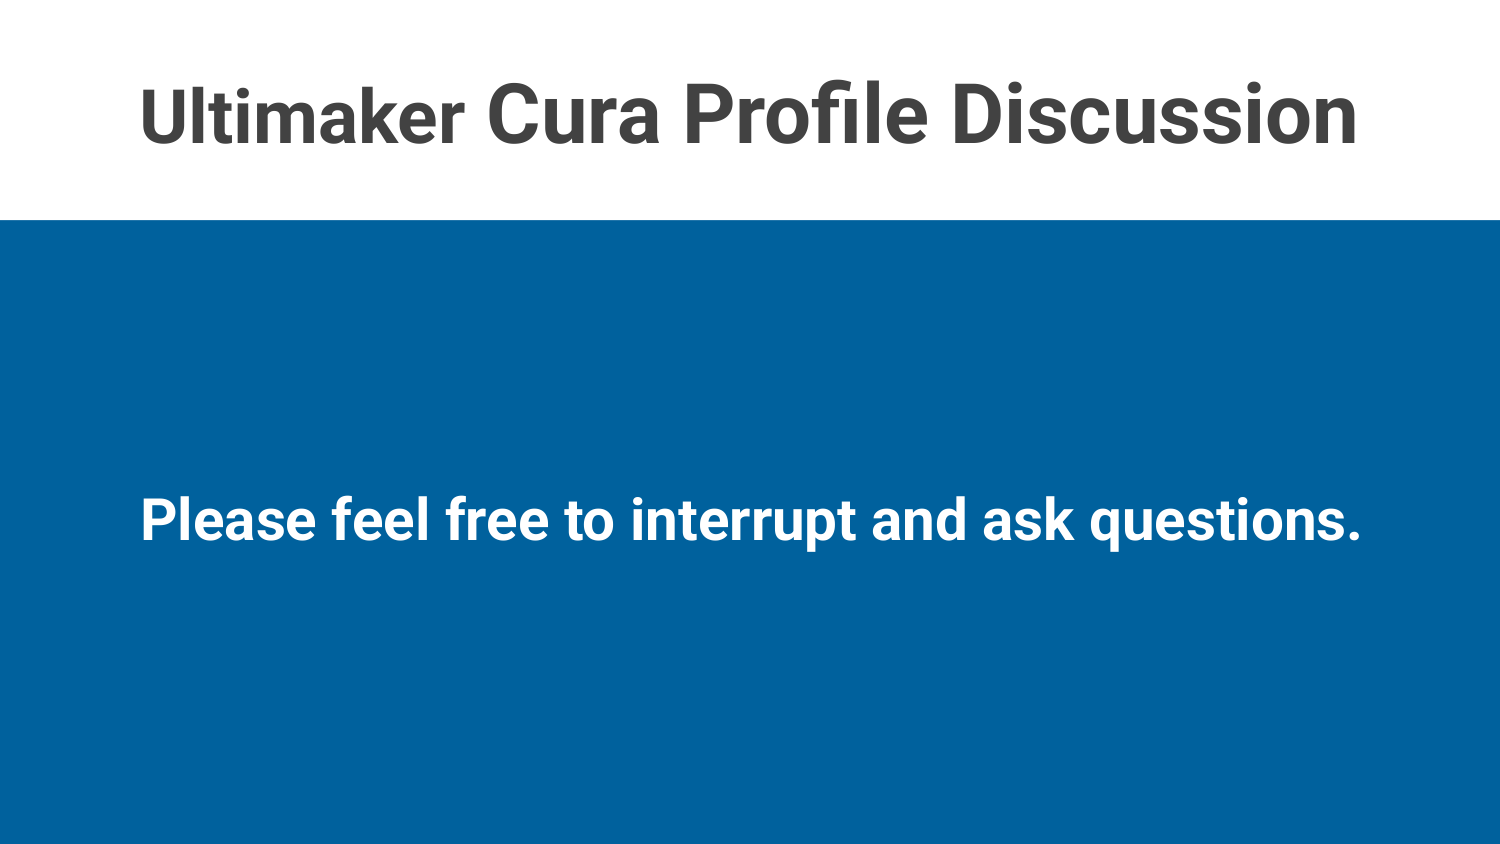

Ultimaker Cura Profile Discussion
# Please feel free to interrupt and ask questions.